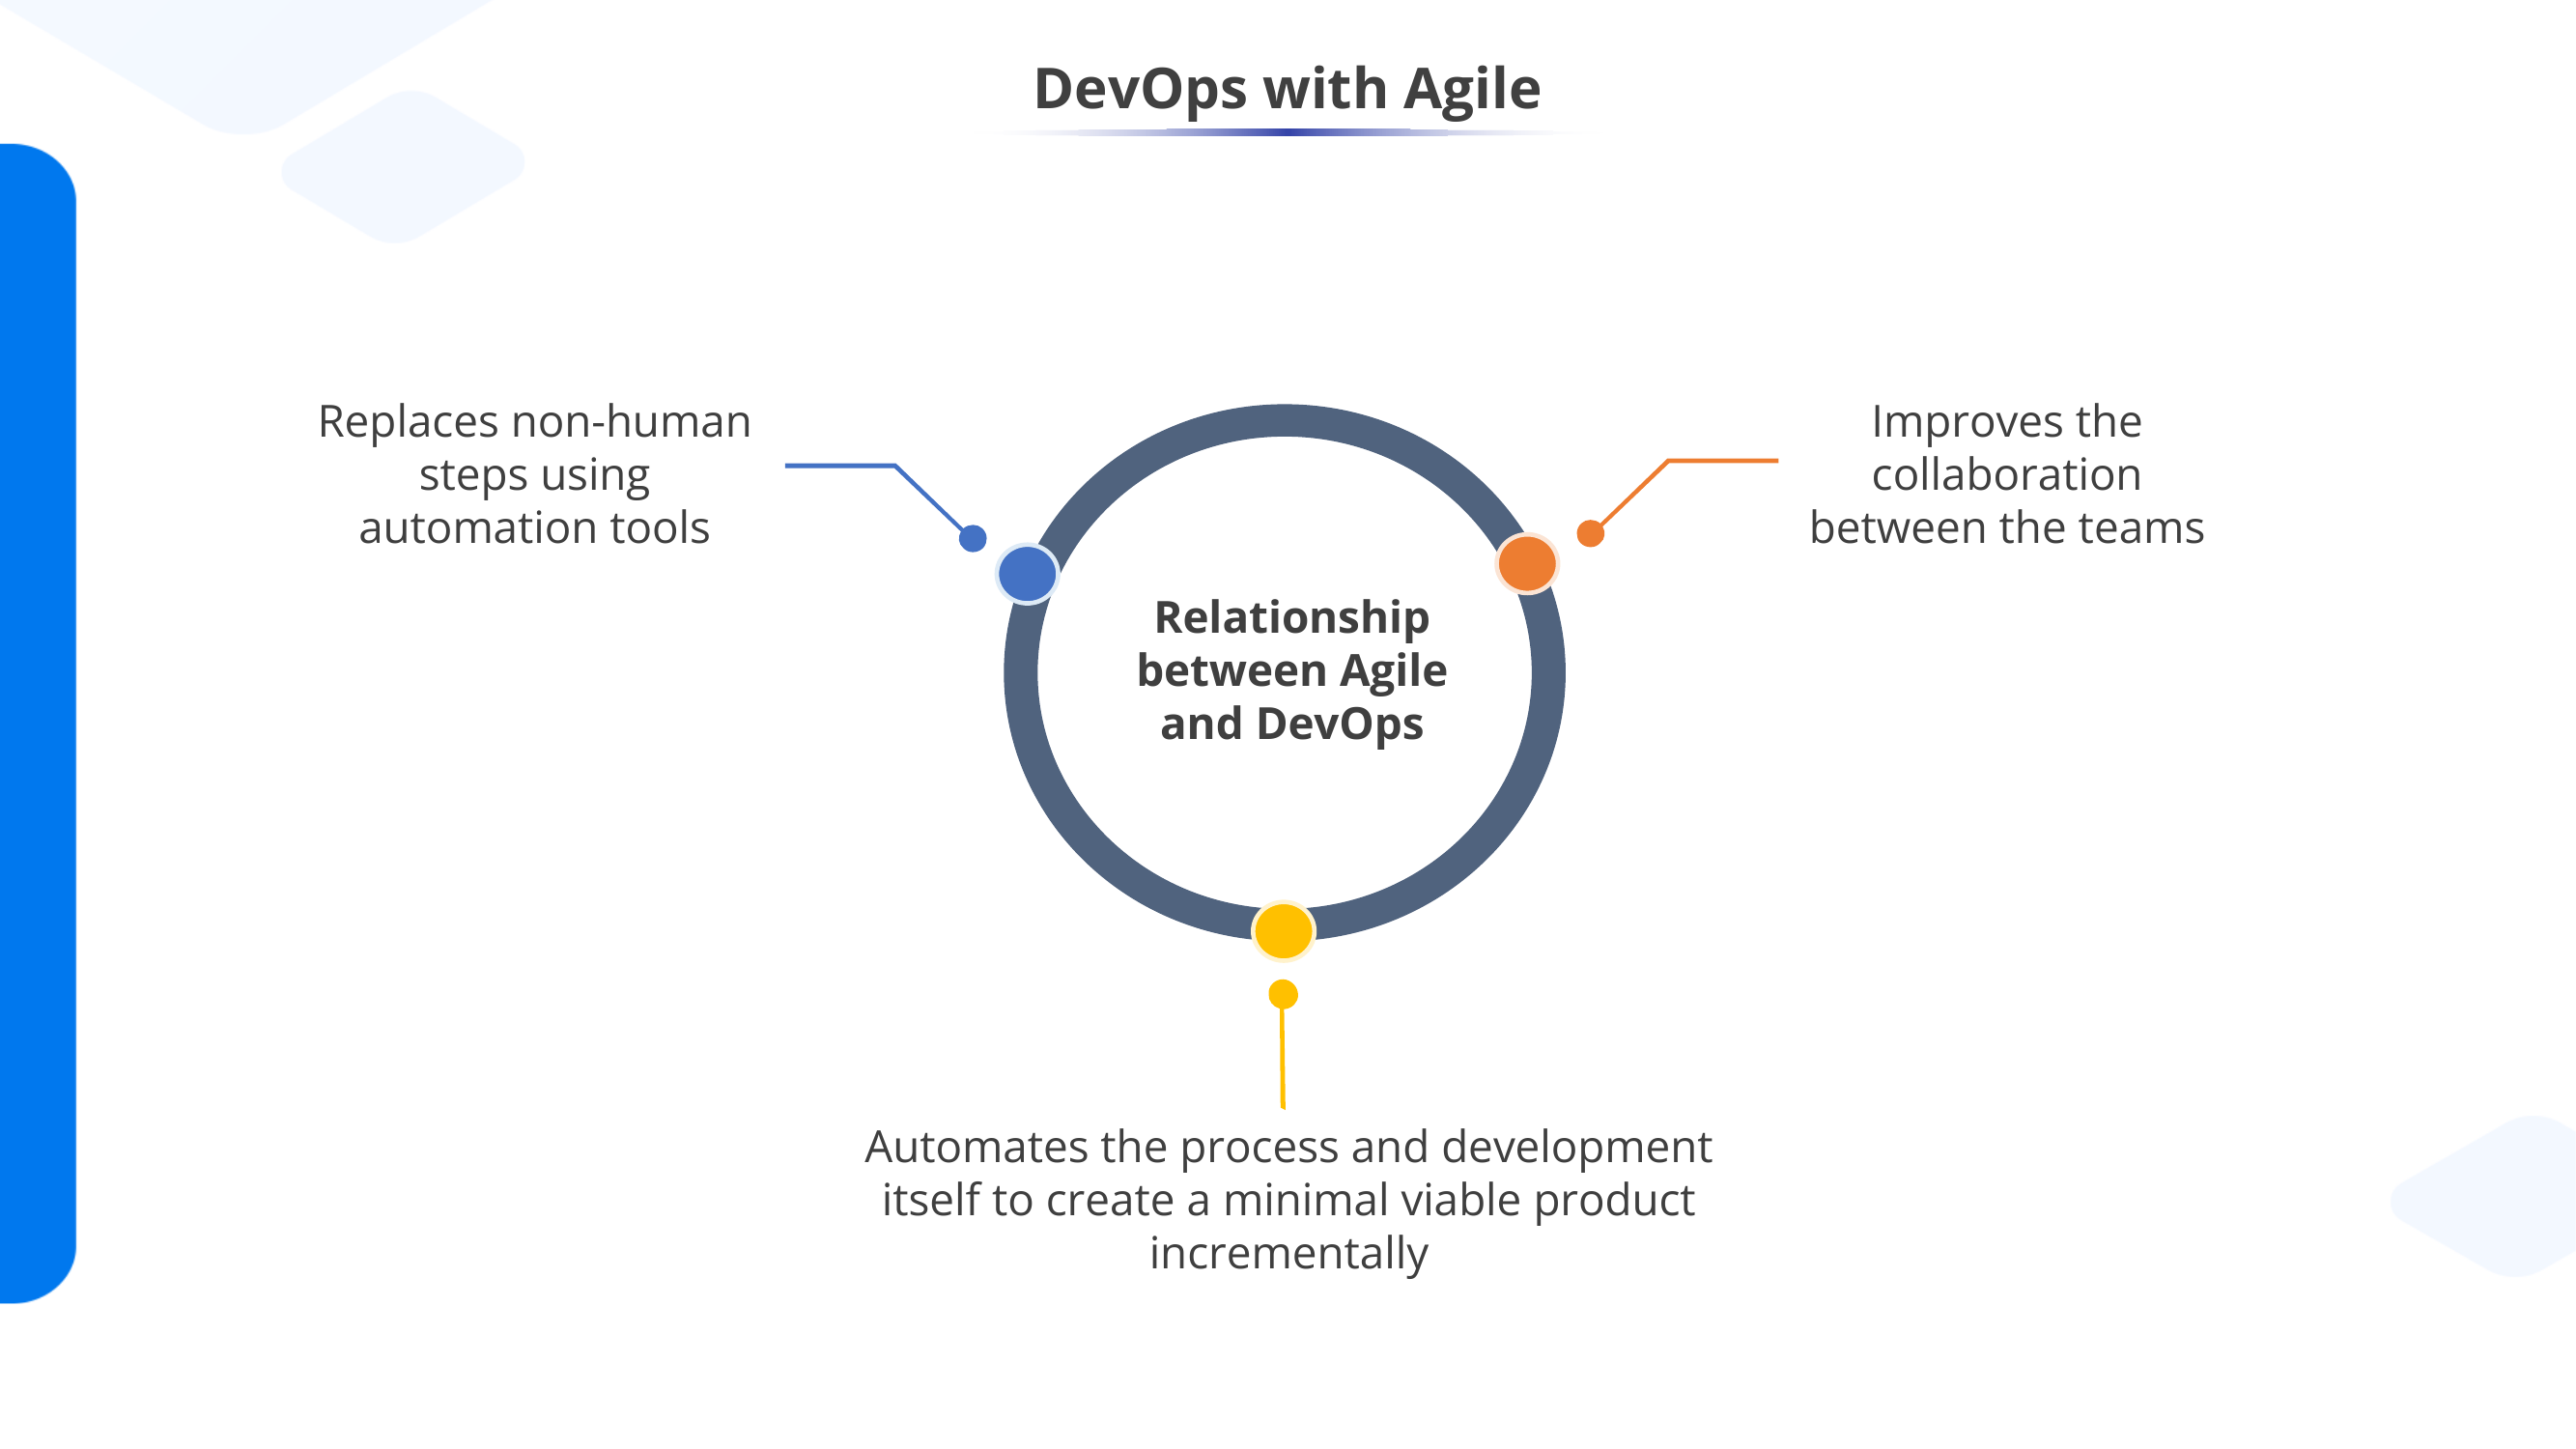

# DevOps with Agile

Improves the collaboration between the teams
Replaces non-human steps using automation tools

Relationship between Agile and DevOps

Automates the process and development itself to create a minimal viable product incrementally